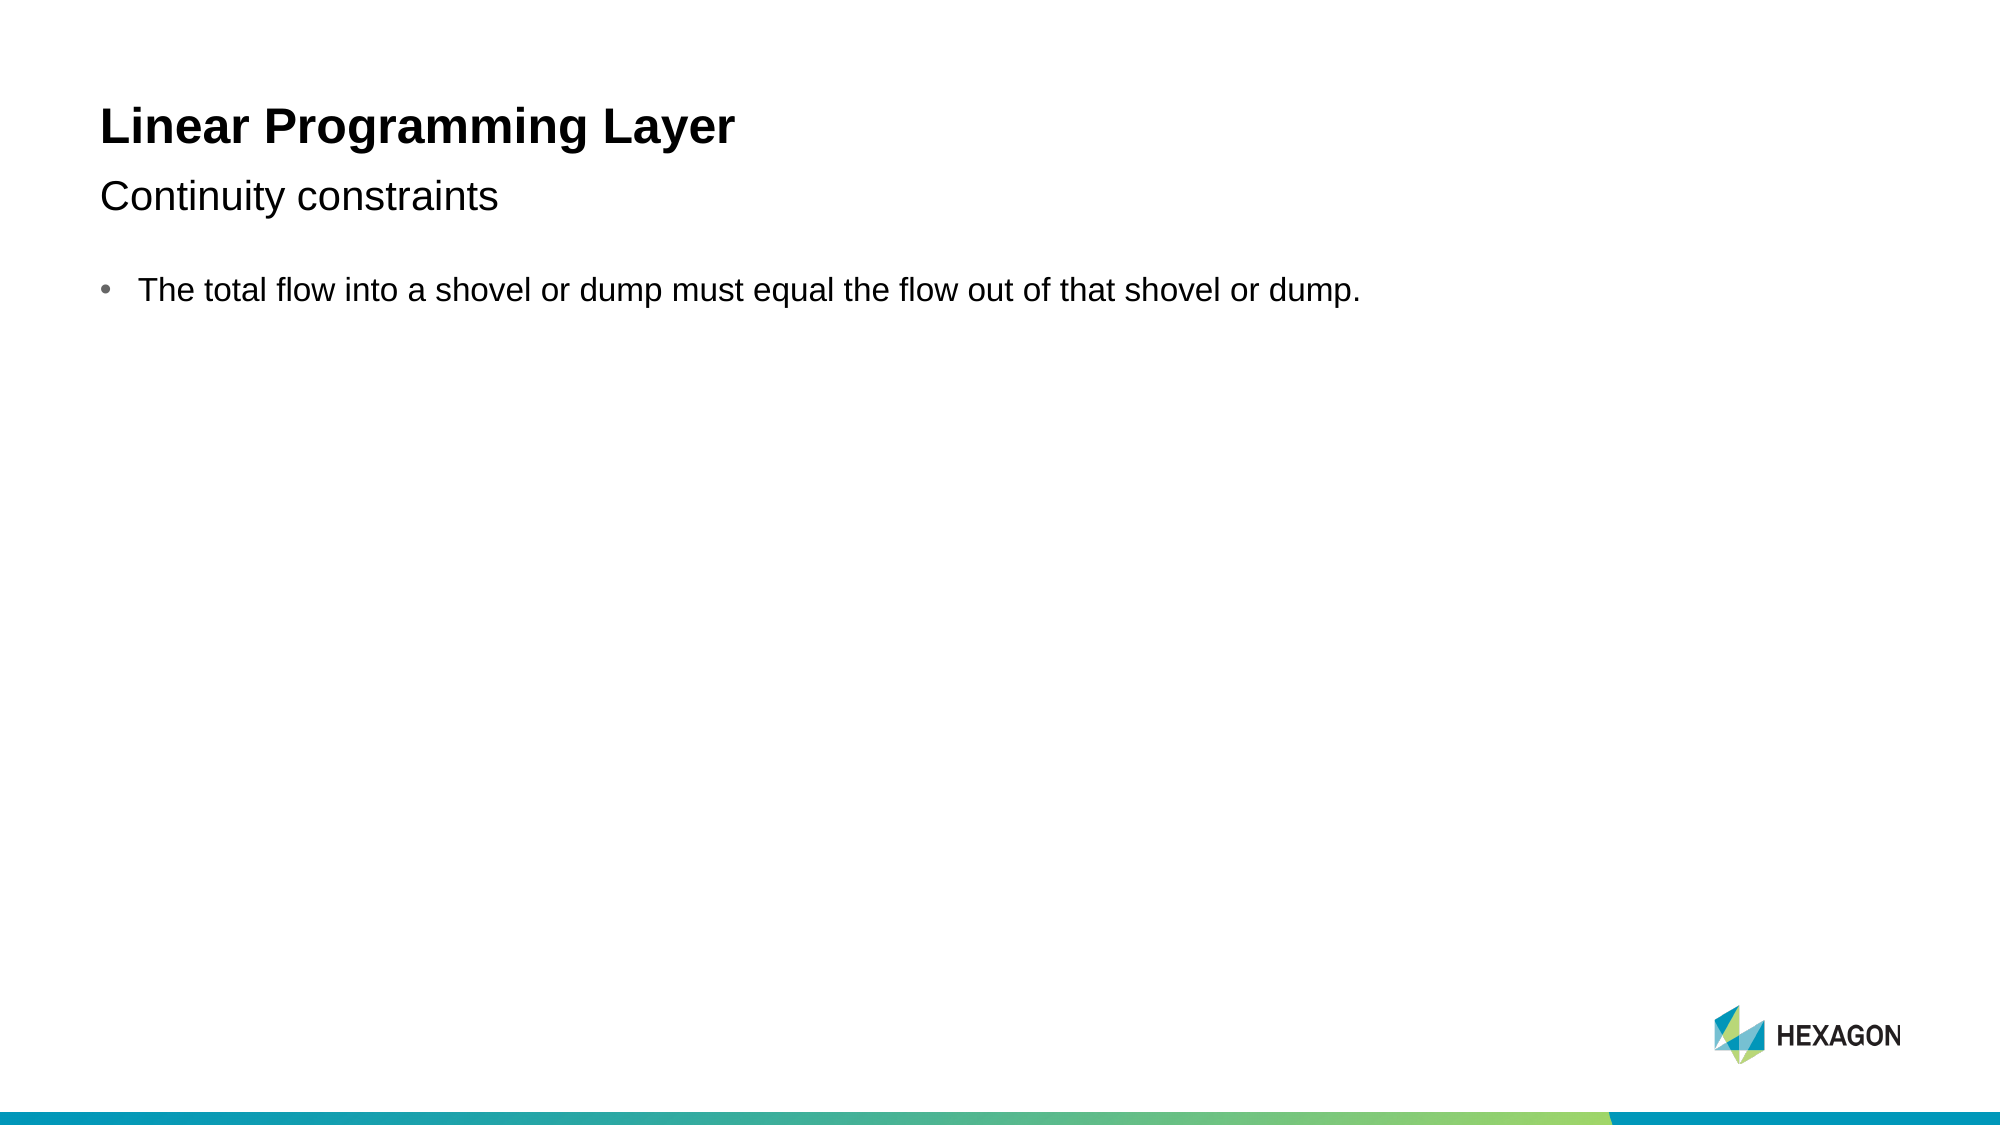

# Linear Programming Layer
Continuity constraints
The total flow into a shovel or dump must equal the flow out of that shovel or dump.